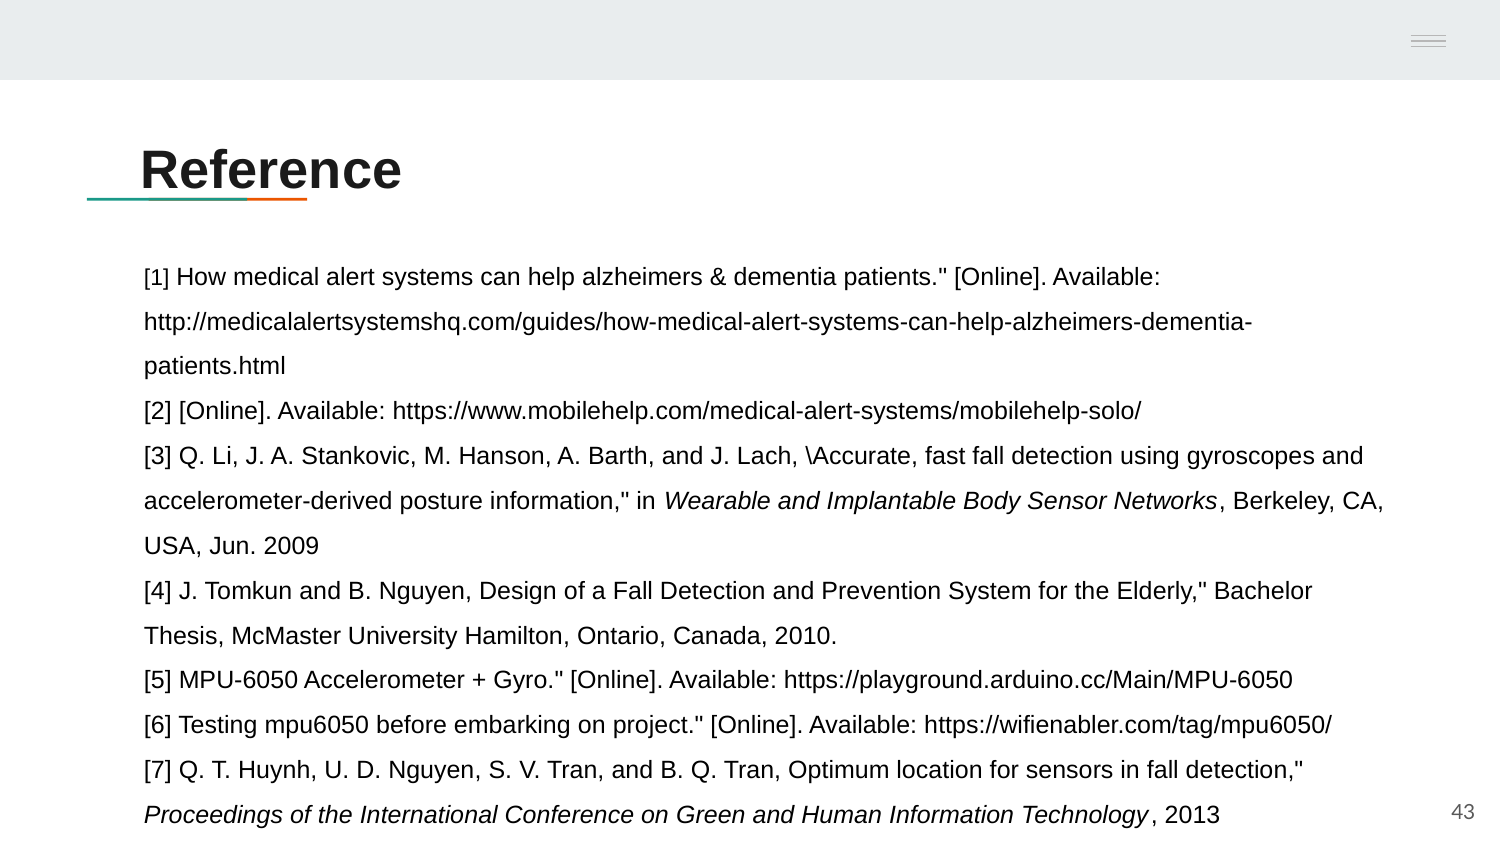

# Reference
[1] How medical alert systems can help alzheimers & dementia patients." [Online]. Available: http://medicalalertsystemshq.com/guides/how-medical-alert-systems-can-help-alzheimers-dementia-patients.html
[2] [Online]. Available: https://www.mobilehelp.com/medical-alert-systems/mobilehelp-solo/
[3] Q. Li, J. A. Stankovic, M. Hanson, A. Barth, and J. Lach, \Accurate, fast fall detection using gyroscopes and accelerometer-derived posture information," in Wearable and Implantable Body Sensor Networks, Berkeley, CA, USA, Jun. 2009
[4] J. Tomkun and B. Nguyen, Design of a Fall Detection and Prevention System for the Elderly," Bachelor Thesis, McMaster University Hamilton, Ontario, Canada, 2010.
[5] MPU-6050 Accelerometer + Gyro." [Online]. Available: https://playground.arduino.cc/Main/MPU-6050
[6] Testing mpu6050 before embarking on project." [Online]. Available: https://wifienabler.com/tag/mpu6050/
[7] Q. T. Huynh, U. D. Nguyen, S. V. Tran, and B. Q. Tran, Optimum location for sensors in fall detection," Proceedings of the International Conference on Green and Human Information Technology, 2013

43